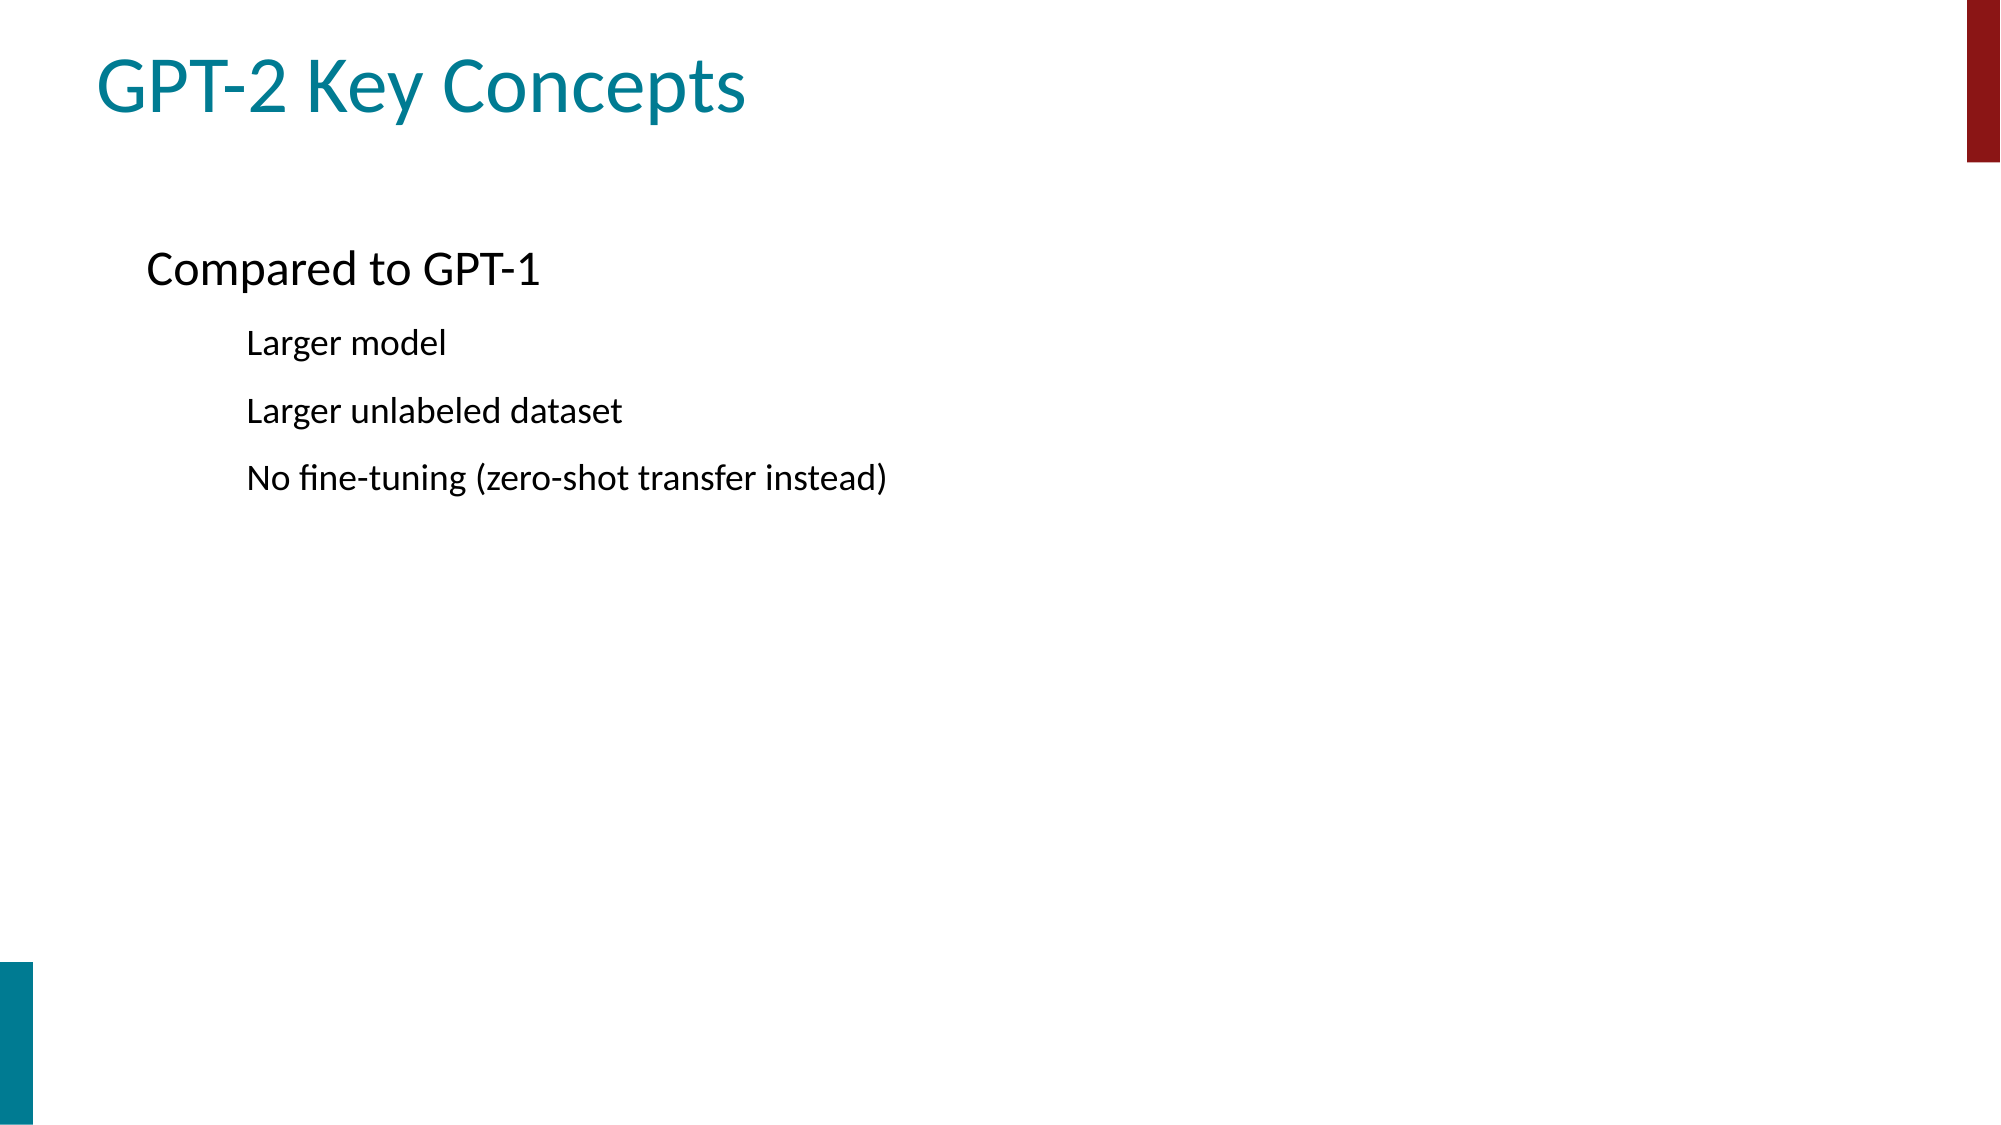

# GPT-2 Key Concepts
Compared to GPT-1
Larger model
Larger unlabeled dataset
No fine-tuning (zero-shot transfer instead)